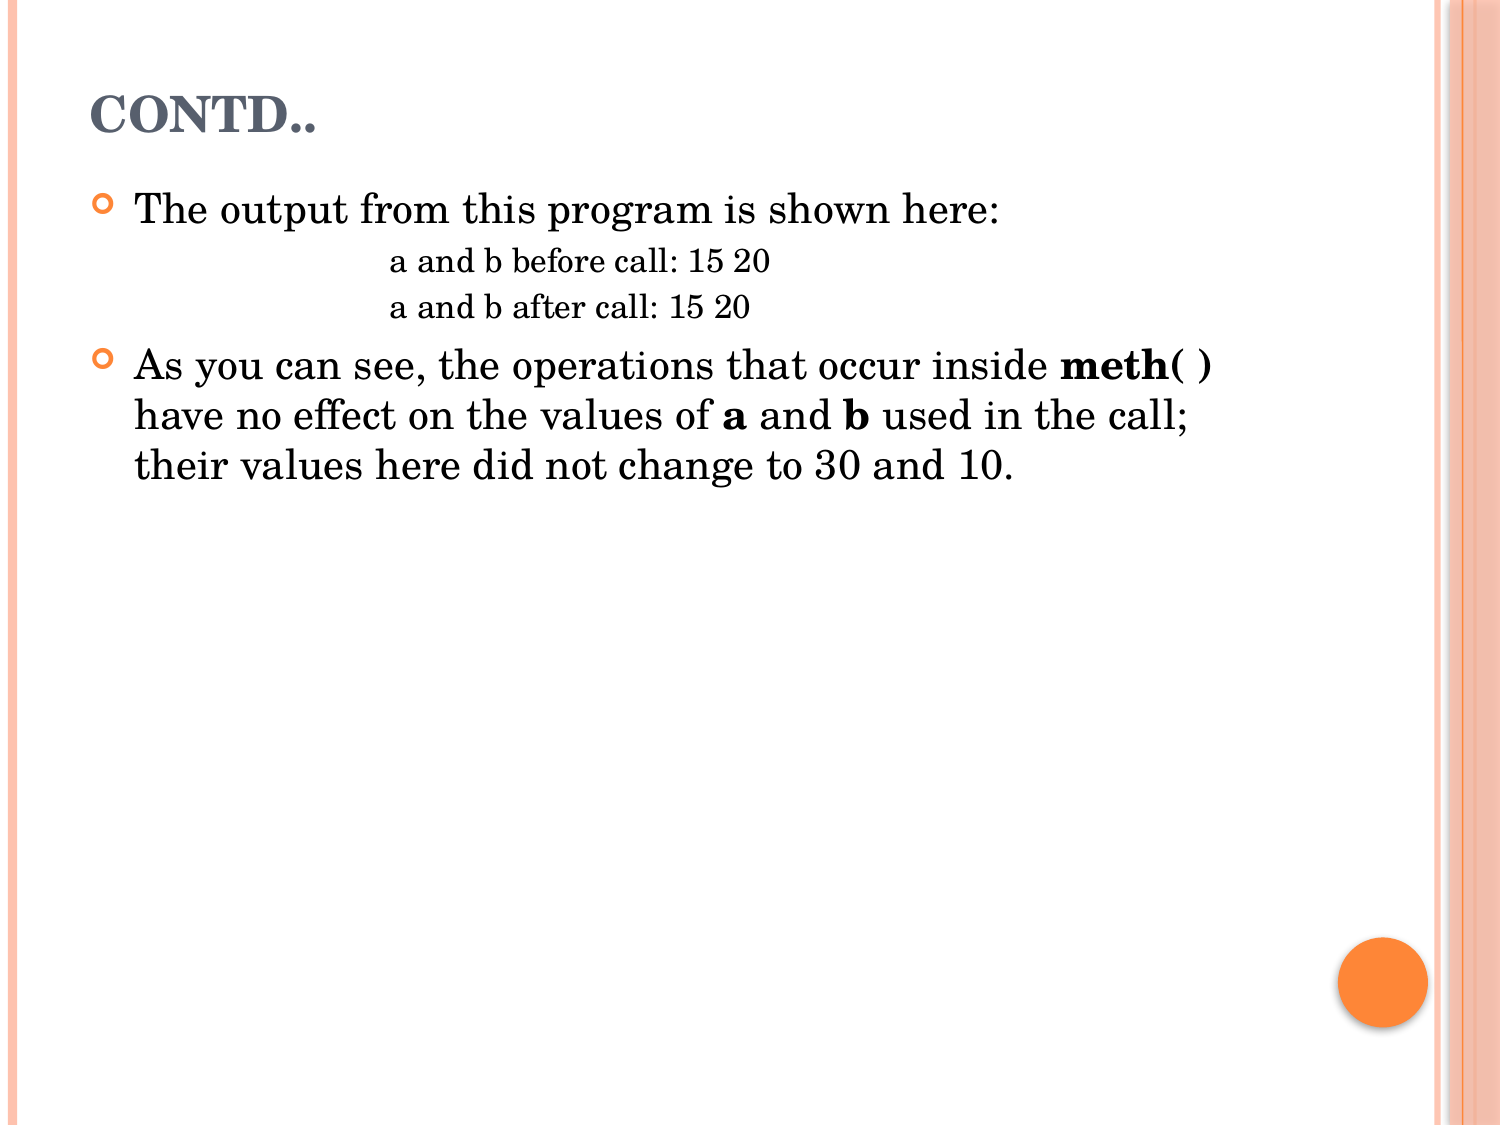

# CONTD..
The output from this program is shown here:
a and b before call: 15 20
a and b after call: 15 20
As you can see, the operations that occur inside meth( ) have no effect on the values of a and b used in the call; their values here did not change to 30 and 10.